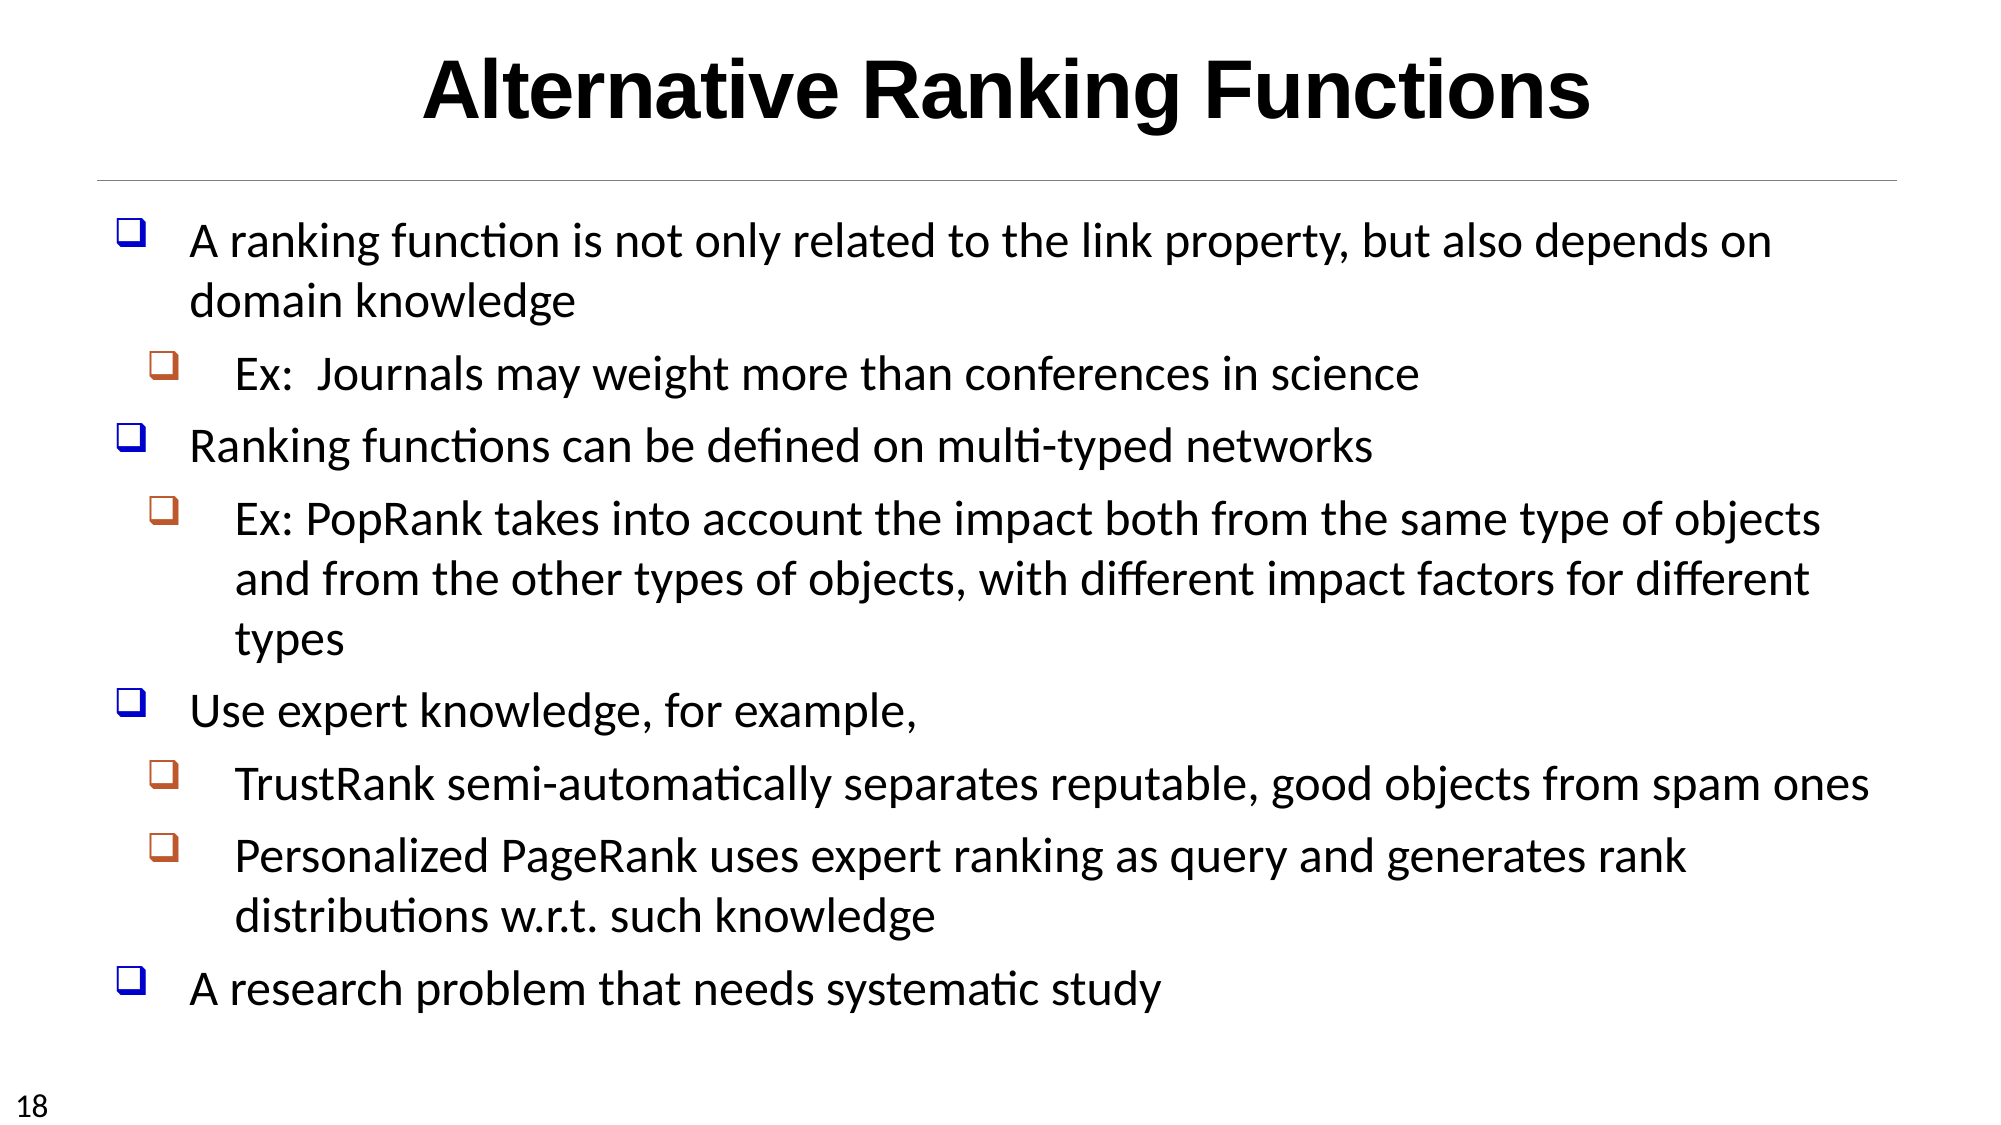

# Alternative Ranking Functions
A ranking function is not only related to the link property, but also depends on domain knowledge
Ex:  Journals may weight more than conferences in science
Ranking functions can be defined on multi-typed networks
Ex: PopRank takes into account the impact both from the same type of objects and from the other types of objects, with different impact factors for different types
Use expert knowledge, for example,
TrustRank semi-automatically separates reputable, good objects from spam ones
Personalized PageRank uses expert ranking as query and generates rank distributions w.r.t. such knowledge
A research problem that needs systematic study